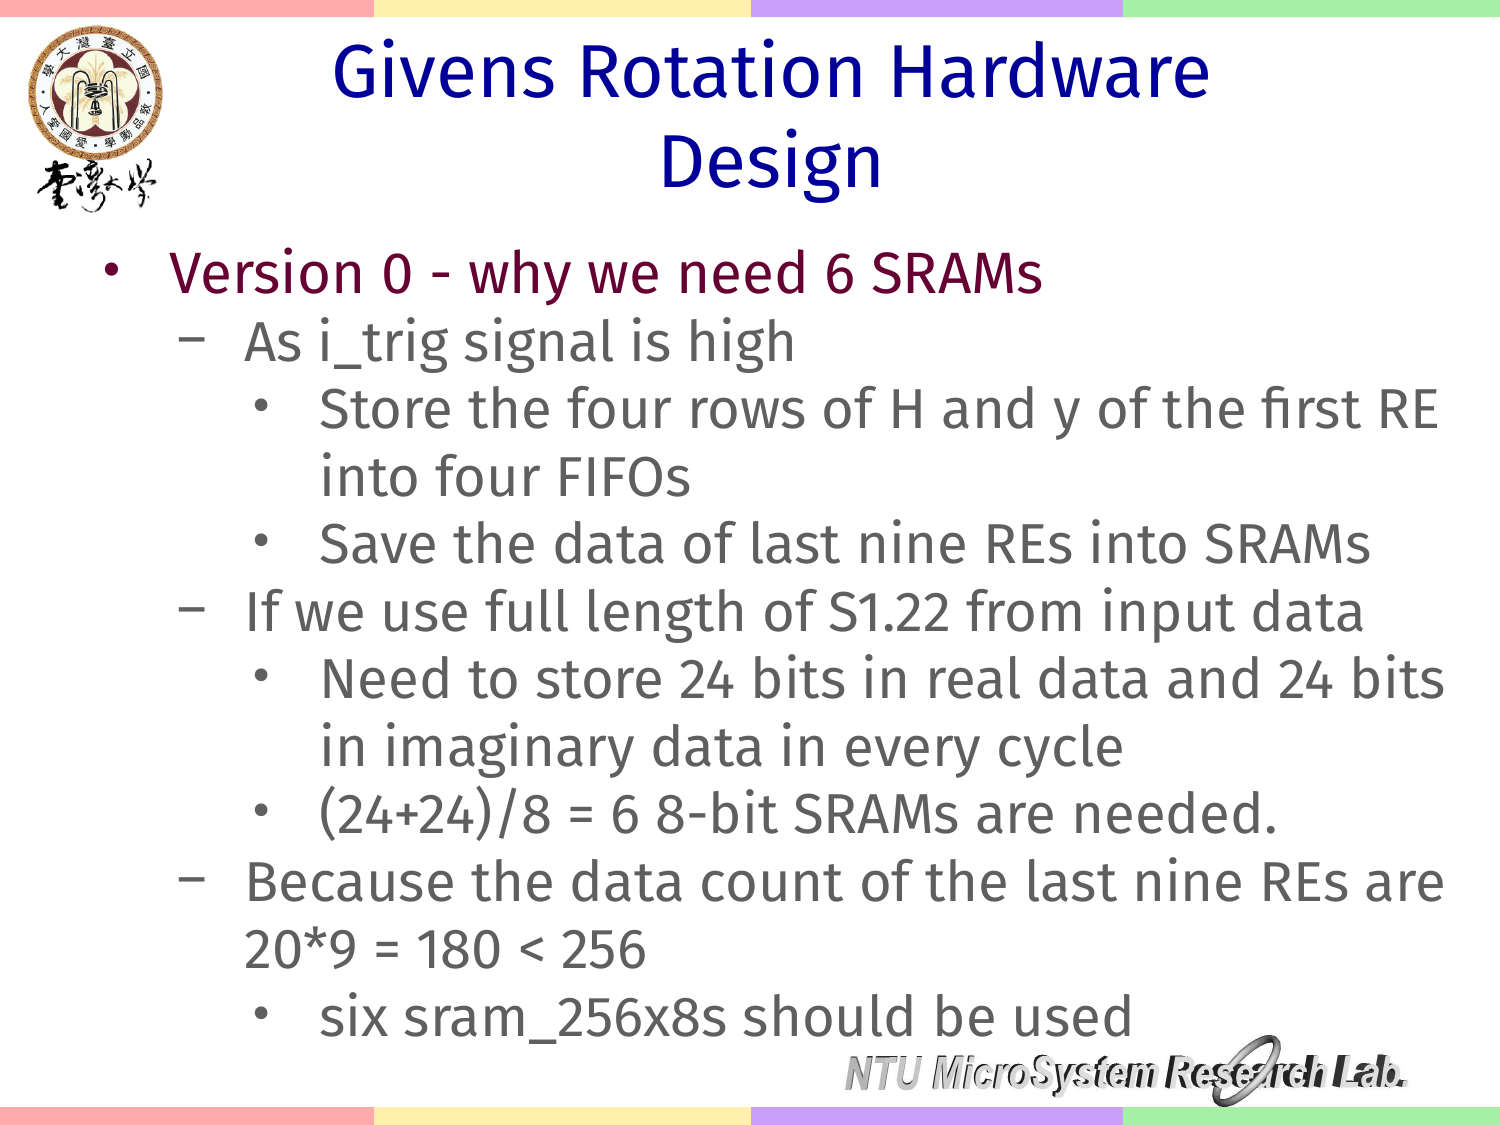

# Givens Rotation Hardware Design
Version 0 - why we need 6 SRAMs
As i_trig signal is high
Store the four rows of H and y of the first RE into four FIFOs
Save the data of last nine REs into SRAMs
If we use full length of S1.22 from input data
Need to store 24 bits in real data and 24 bits in imaginary data in every cycle
(24+24)/8 = 6 8-bit SRAMs are needed.
Because the data count of the last nine REs are 20*9 = 180 < 256
six sram_256x8s should be used